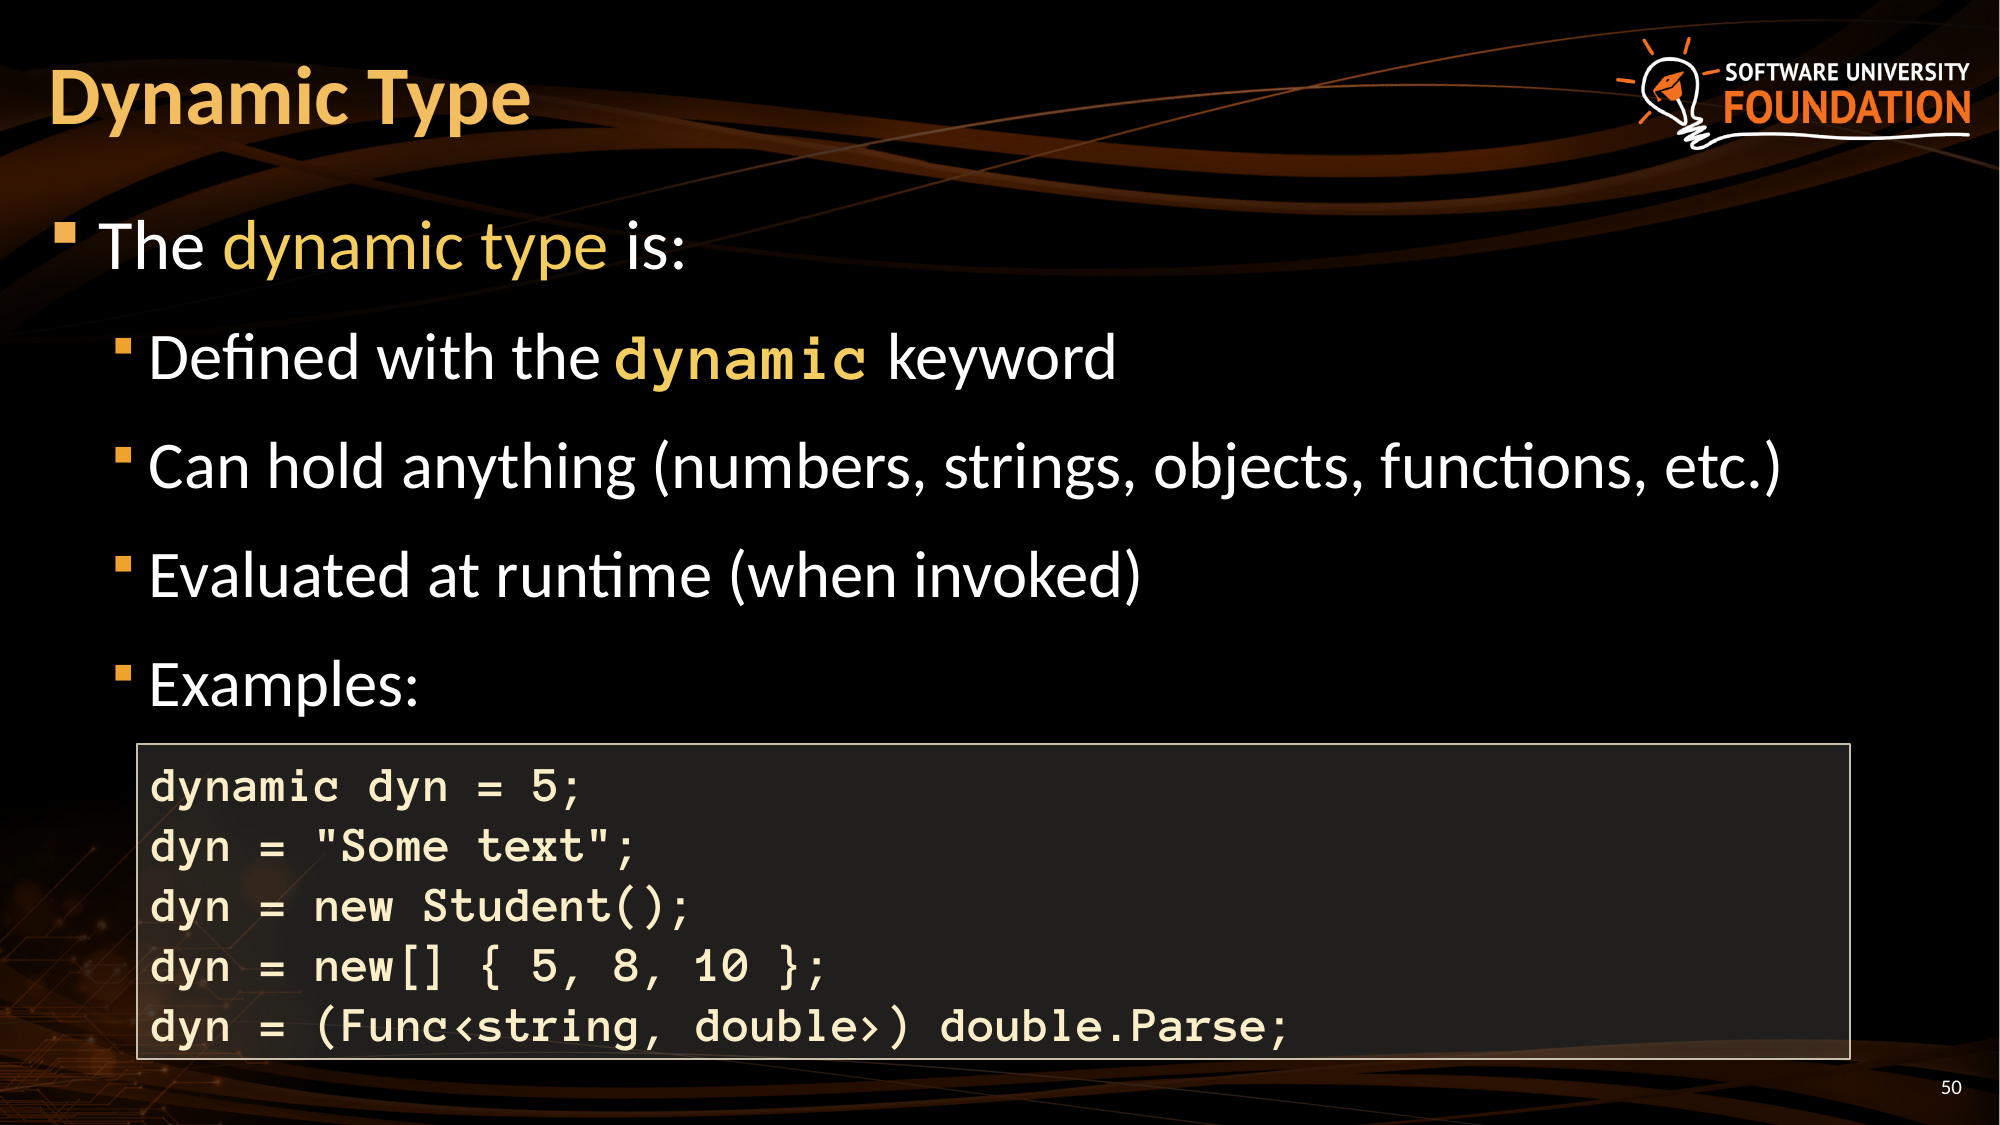

# Dynamic Type
The dynamic type is:
Defined with the dynamic keyword
Can hold anything (numbers, strings, objects, functions, etc.)
Evaluated at runtime (when invoked)
Examples:
dynamic dyn = 5;
dyn = "Some text";
dyn = new Student();
dyn = new[] { 5, 8, 10 };
dyn = (Func<string, double>) double.Parse;
50